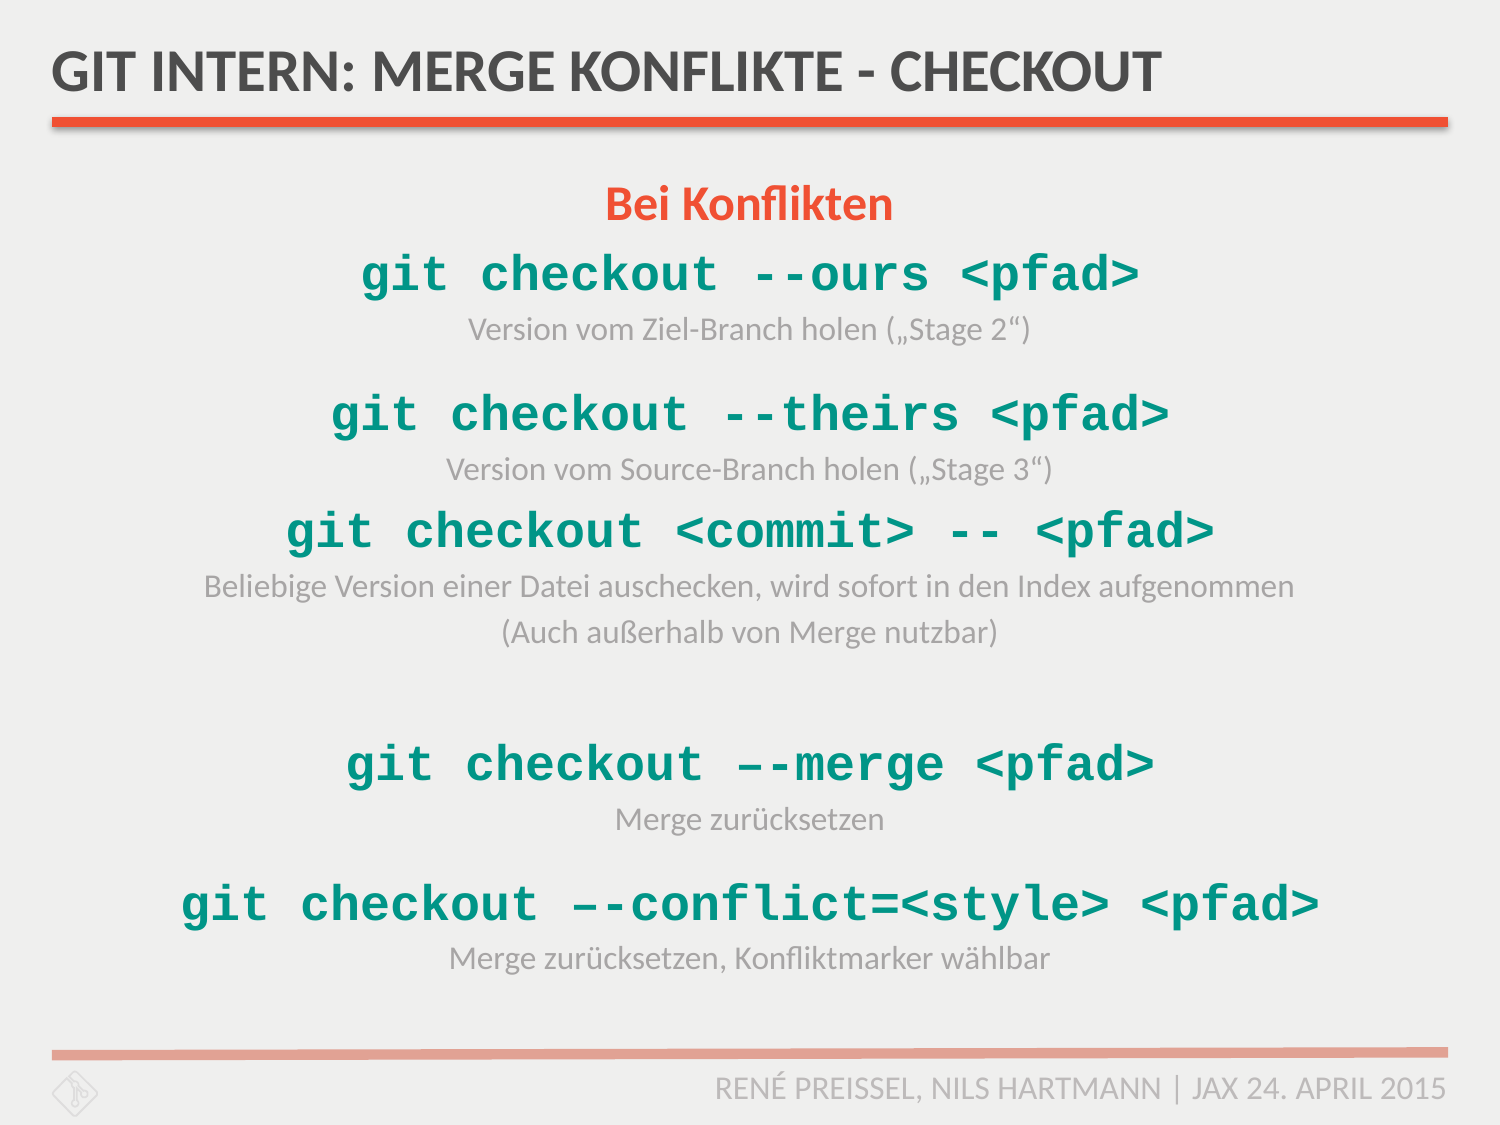

# GIT INTERN: MERGE KONFLIKTE - CHECKOUT
Bei Konflikten
git checkout --ours <pfad>
Version vom Ziel-Branch holen („Stage 2“)

git checkout --theirs <pfad>
Version vom Source-Branch holen („Stage 3“)
git checkout <commit> -- <pfad>
Beliebige Version einer Datei auschecken, wird sofort in den Index aufgenommen
(Auch außerhalb von Merge nutzbar)

git checkout –-merge <pfad>
Merge zurücksetzen

git checkout –-conflict=<style> <pfad>
Merge zurücksetzen, Konfliktmarker wählbar